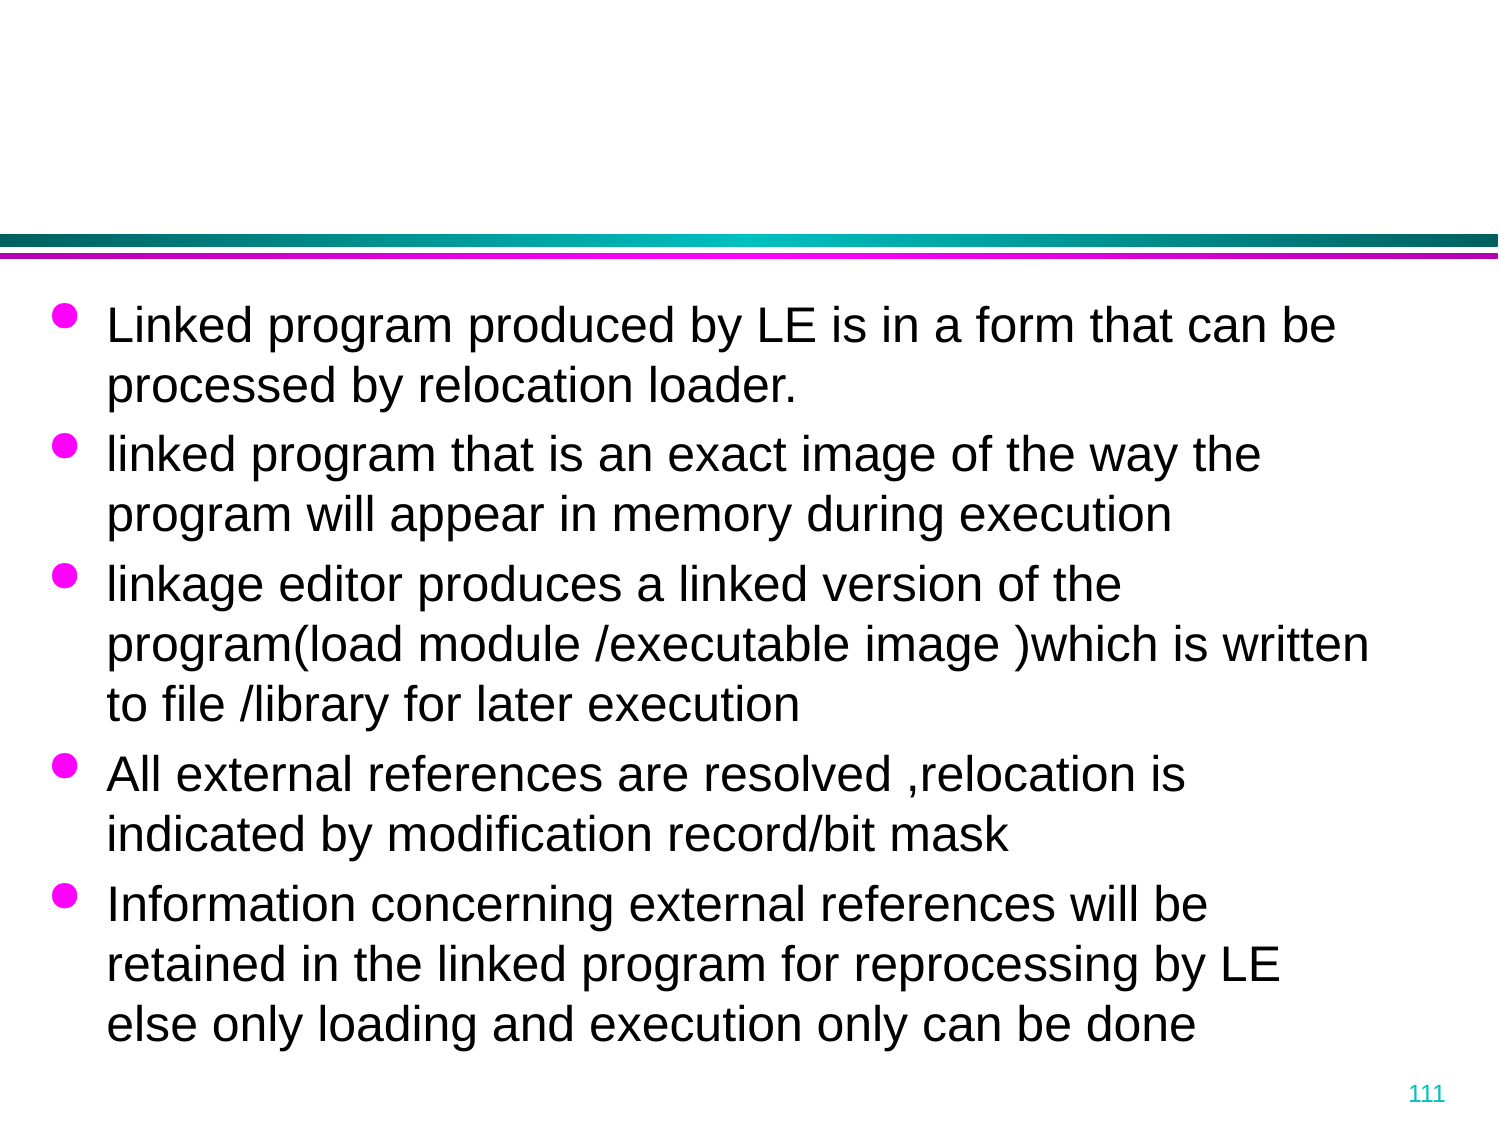

Linked program produced by LE is in a form that can be processed by relocation loader.
linked program that is an exact image of the way the program will appear in memory during execution
linkage editor produces a linked version of the program(load module /executable image )which is written to file /library for later execution
All external references are resolved ,relocation is indicated by modification record/bit mask
Information concerning external references will be retained in the linked program for reprocessing by LE  else only loading and execution only can be done